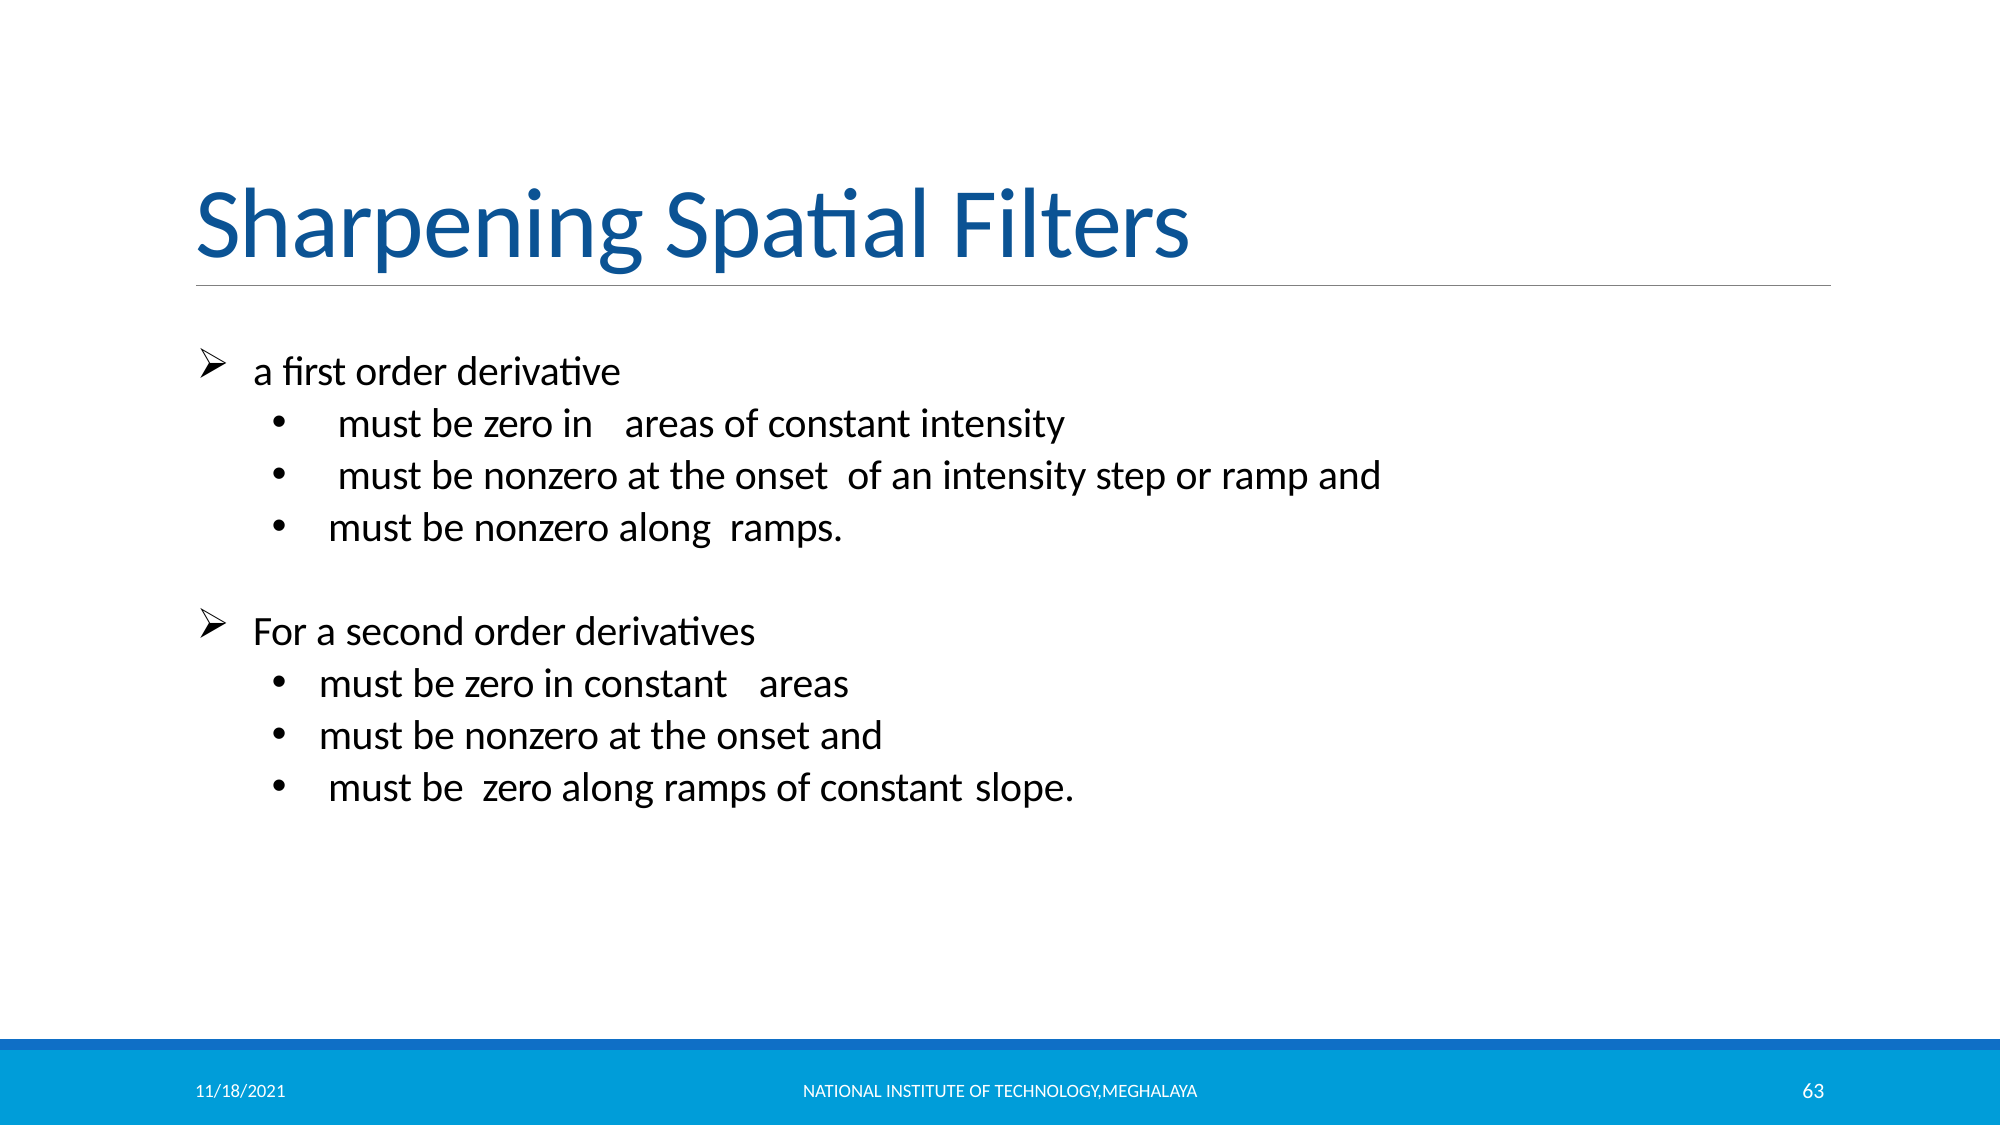

# Sharpening Spatial Filters
 a first order derivative
 must be zero in  areas of constant intensity
 must be nonzero at the onset  of an intensity step or ramp and
must be nonzero along  ramps.

For a second order derivatives
must be zero in constant  areas
must be nonzero at the onset and
 must be  zero along ramps of constant slope.

11/18/2021
National Institute of Technology,Meghalaya
63